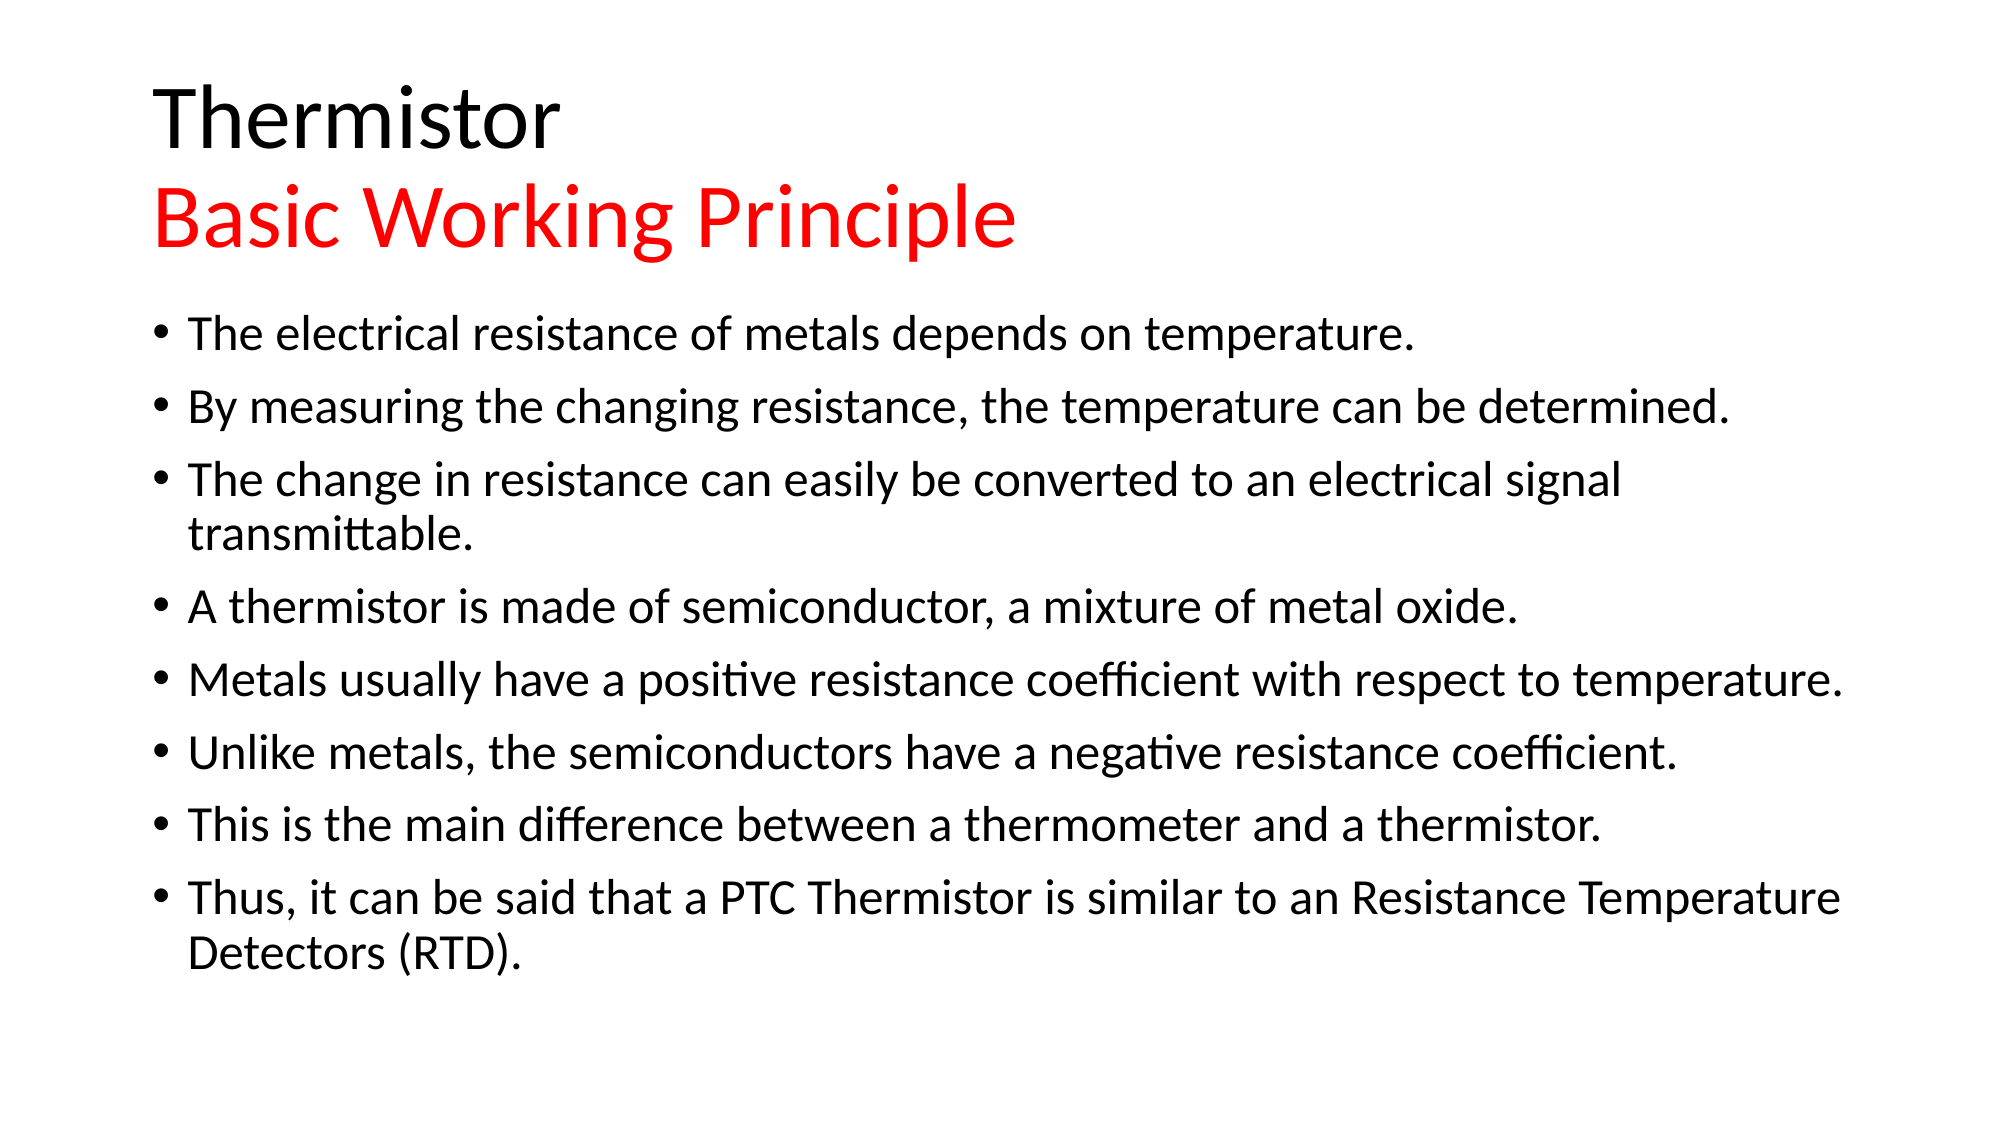

# Thermistor Basic Working Principle
The electrical resistance of metals depends on temperature.
By measuring the changing resistance, the temperature can be determined.
The change in resistance can easily be converted to an electrical signal transmittable.
A thermistor is made of semiconductor, a mixture of metal oxide.
Metals usually have a positive resistance coefficient with respect to temperature.
Unlike metals, the semiconductors have a negative resistance coefficient.
This is the main difference between a thermometer and a thermistor.
Thus, it can be said that a PTC Thermistor is similar to an Resistance Temperature Detectors (RTD).